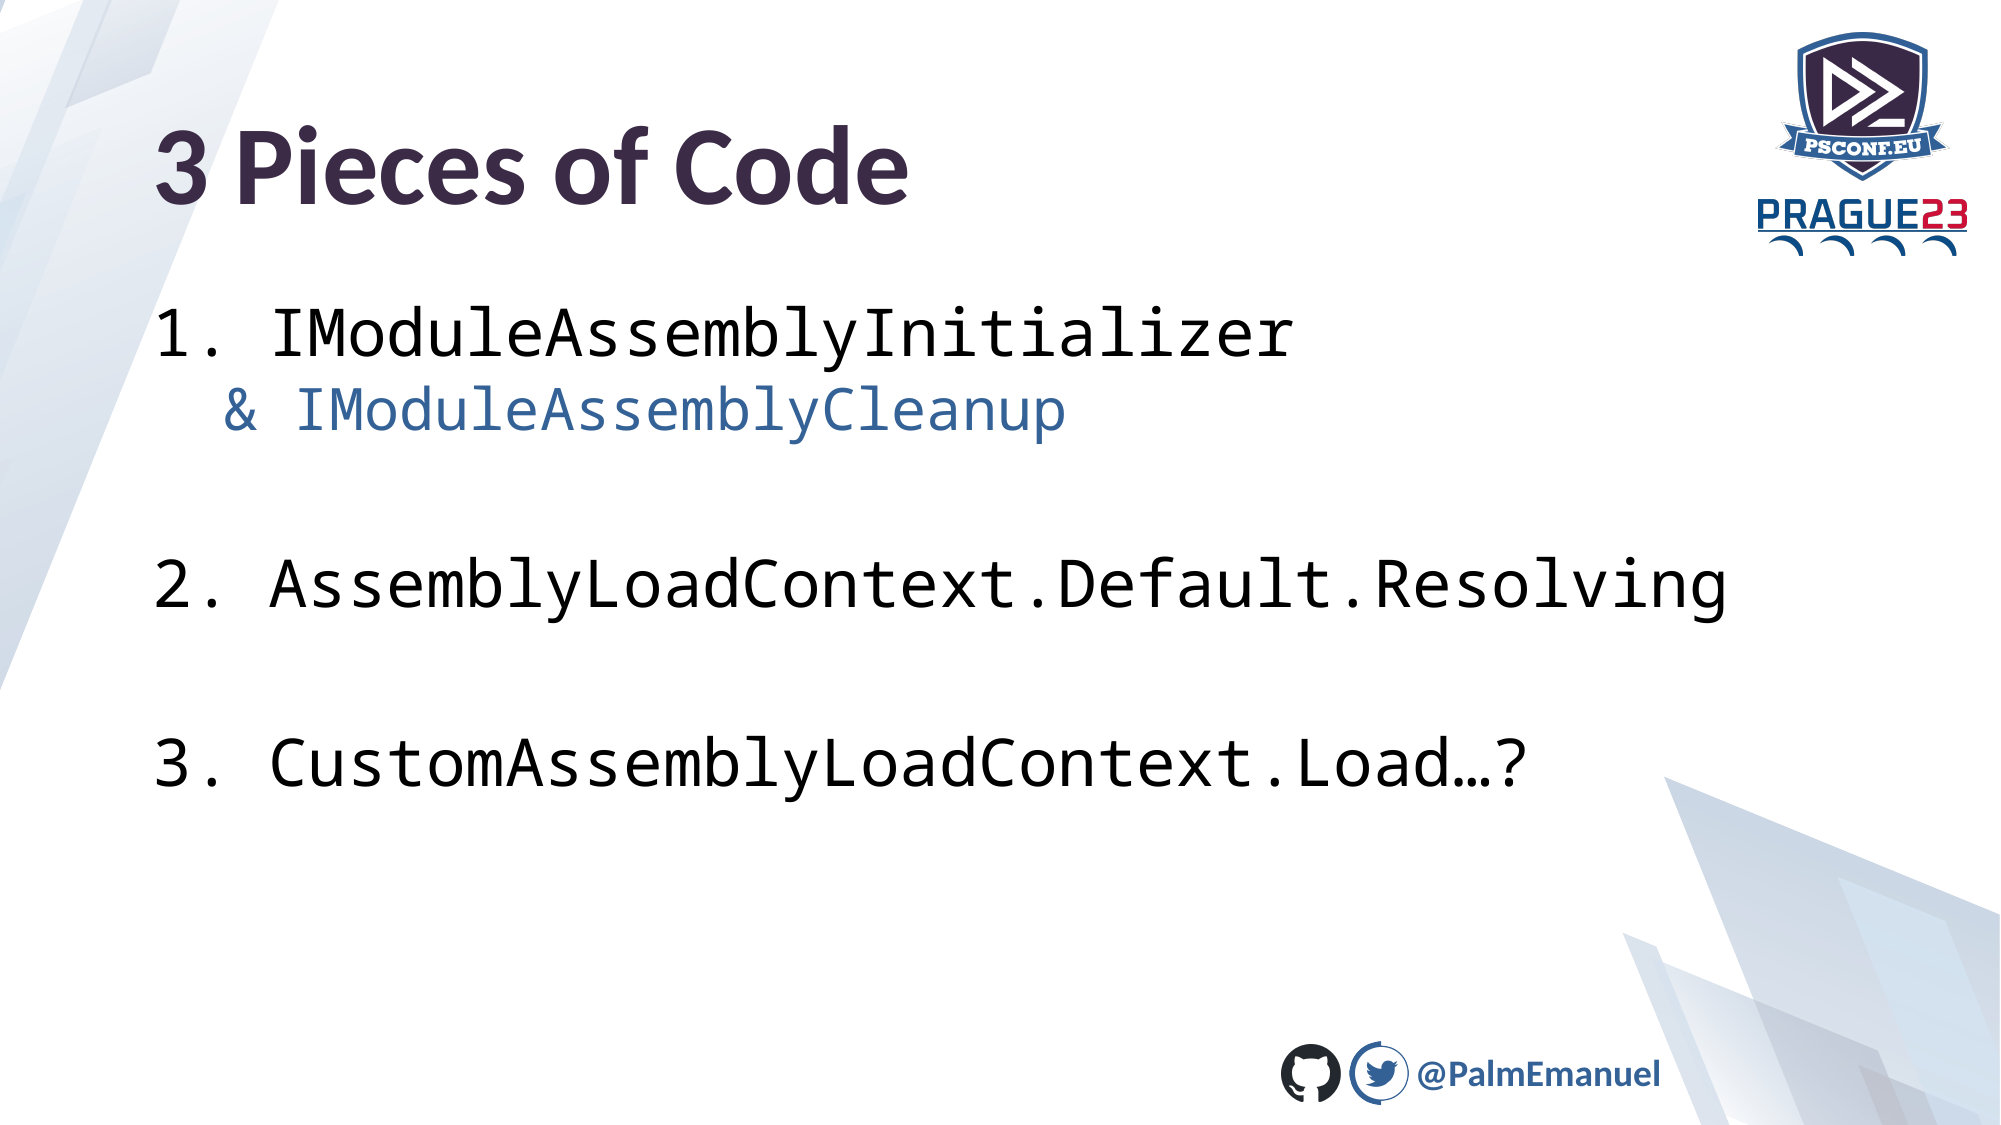

# 3 Pieces of Code
IModuleAssemblyInitializer
	& IModuleAssemblyCleanup

AssemblyLoadContext.Default.Resolving

CustomAssemblyLoadContext.Load…?